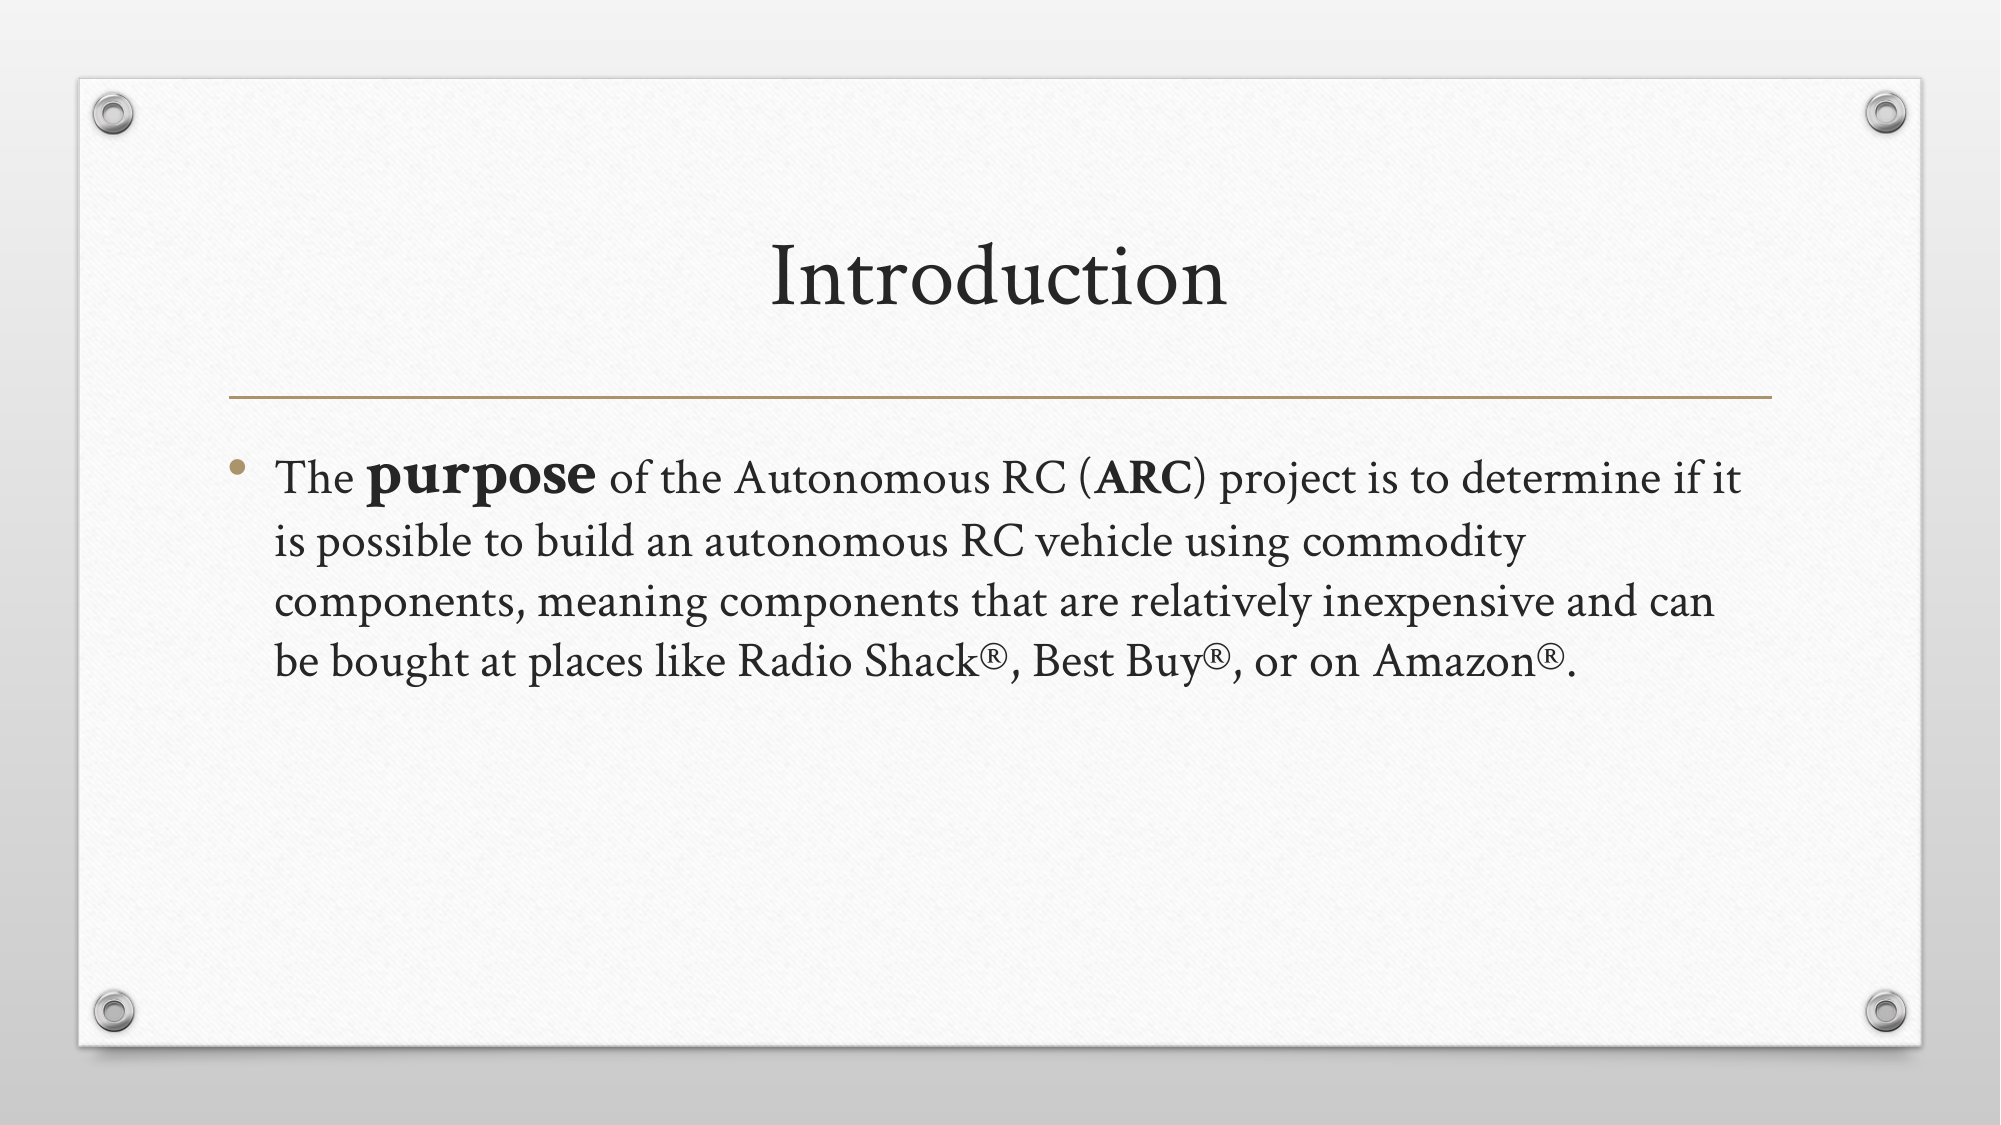

# Introduction
The purpose of the Autonomous RC (ARC) project is to determine if it is possible to build an autonomous RC vehicle using commodity components, meaning components that are relatively inexpensive and can be bought at places like Radio Shack®, Best Buy®, or on Amazon®.